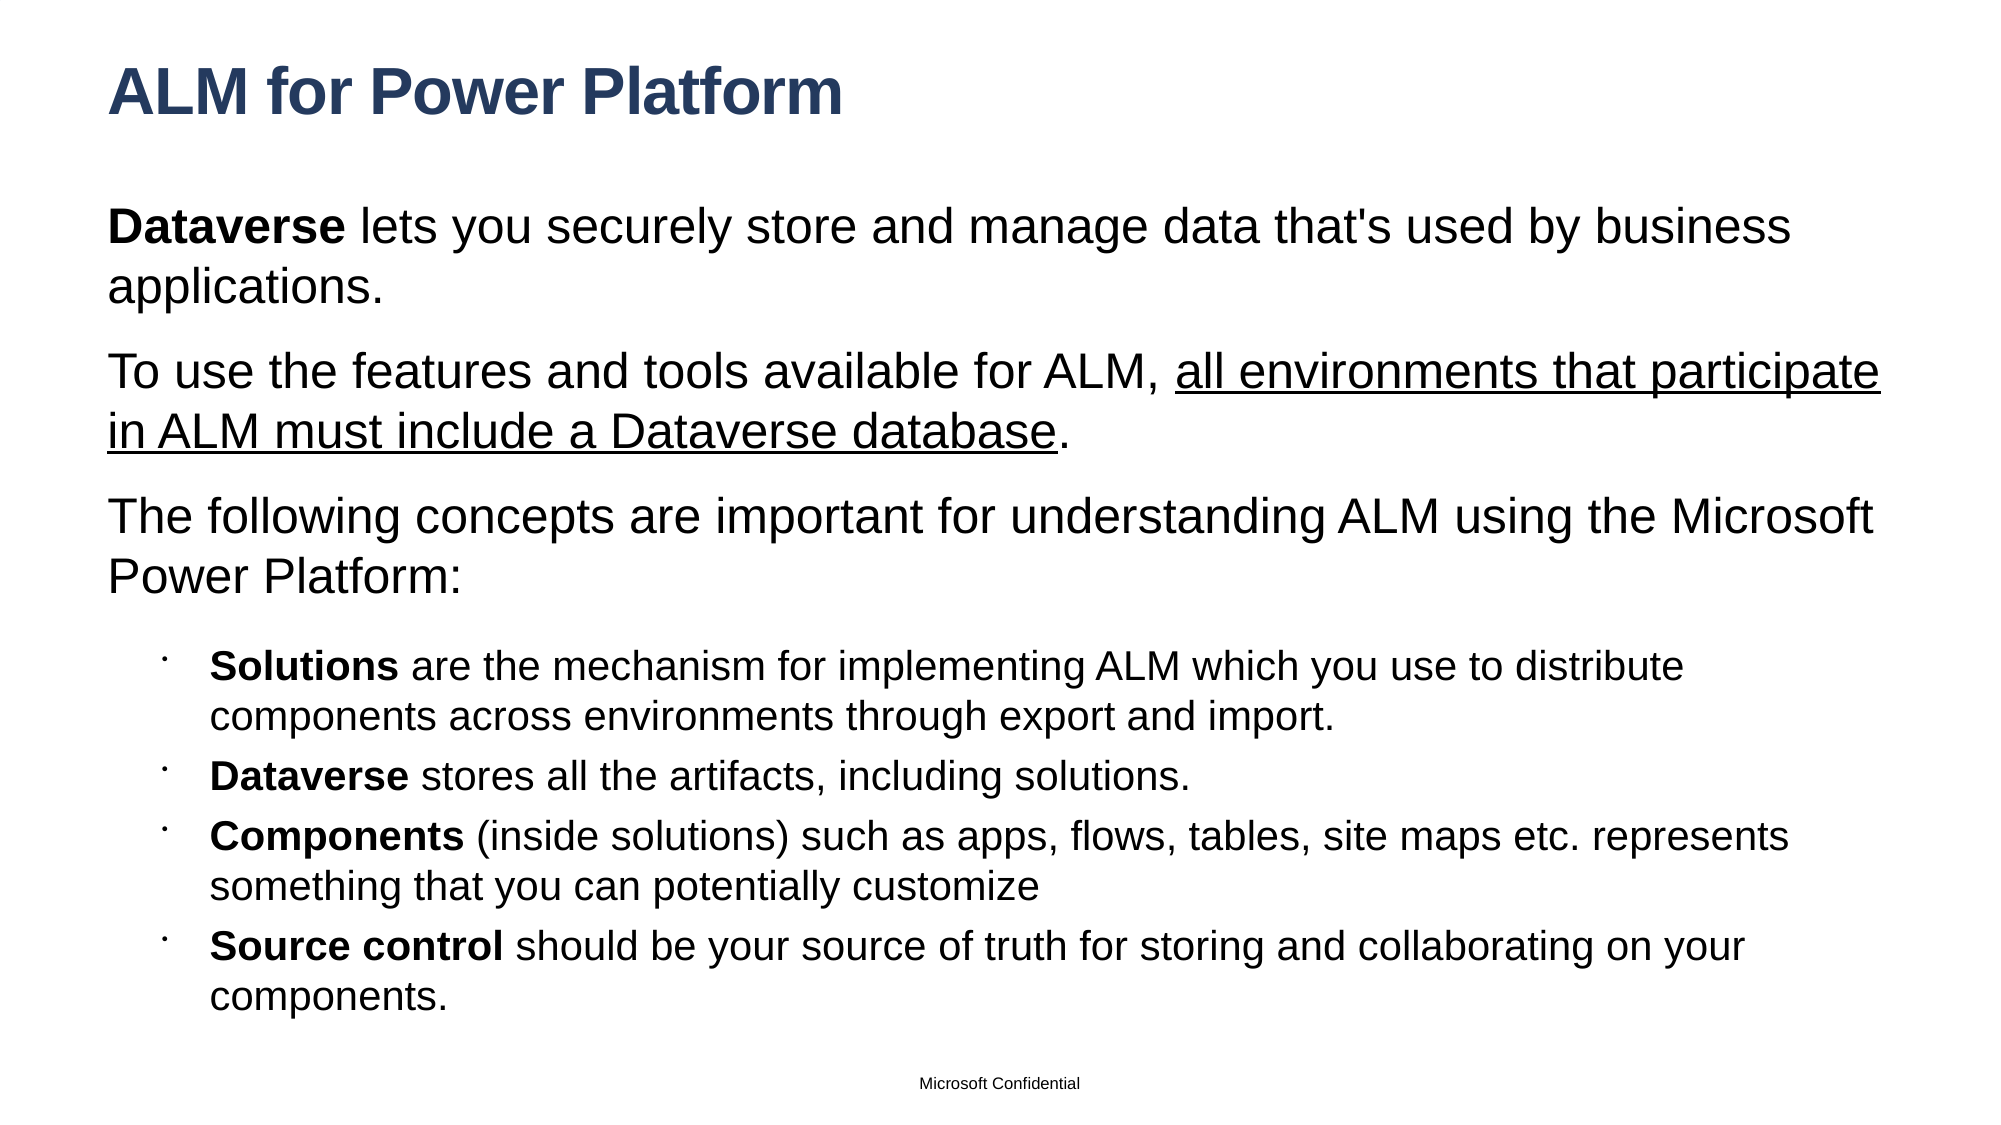

# ALM for Power Platform
Dataverse lets you securely store and manage data that's used by business applications.
To use the features and tools available for ALM, all environments that participate in ALM must include a Dataverse database.
The following concepts are important for understanding ALM using the Microsoft Power Platform:
Solutions are the mechanism for implementing ALM which you use to distribute components across environments through export and import.
Dataverse stores all the artifacts, including solutions.
Components (inside solutions) such as apps, flows, tables, site maps etc. represents something that you can potentially customize
Source control should be your source of truth for storing and collaborating on your components.

Microsoft Confidential